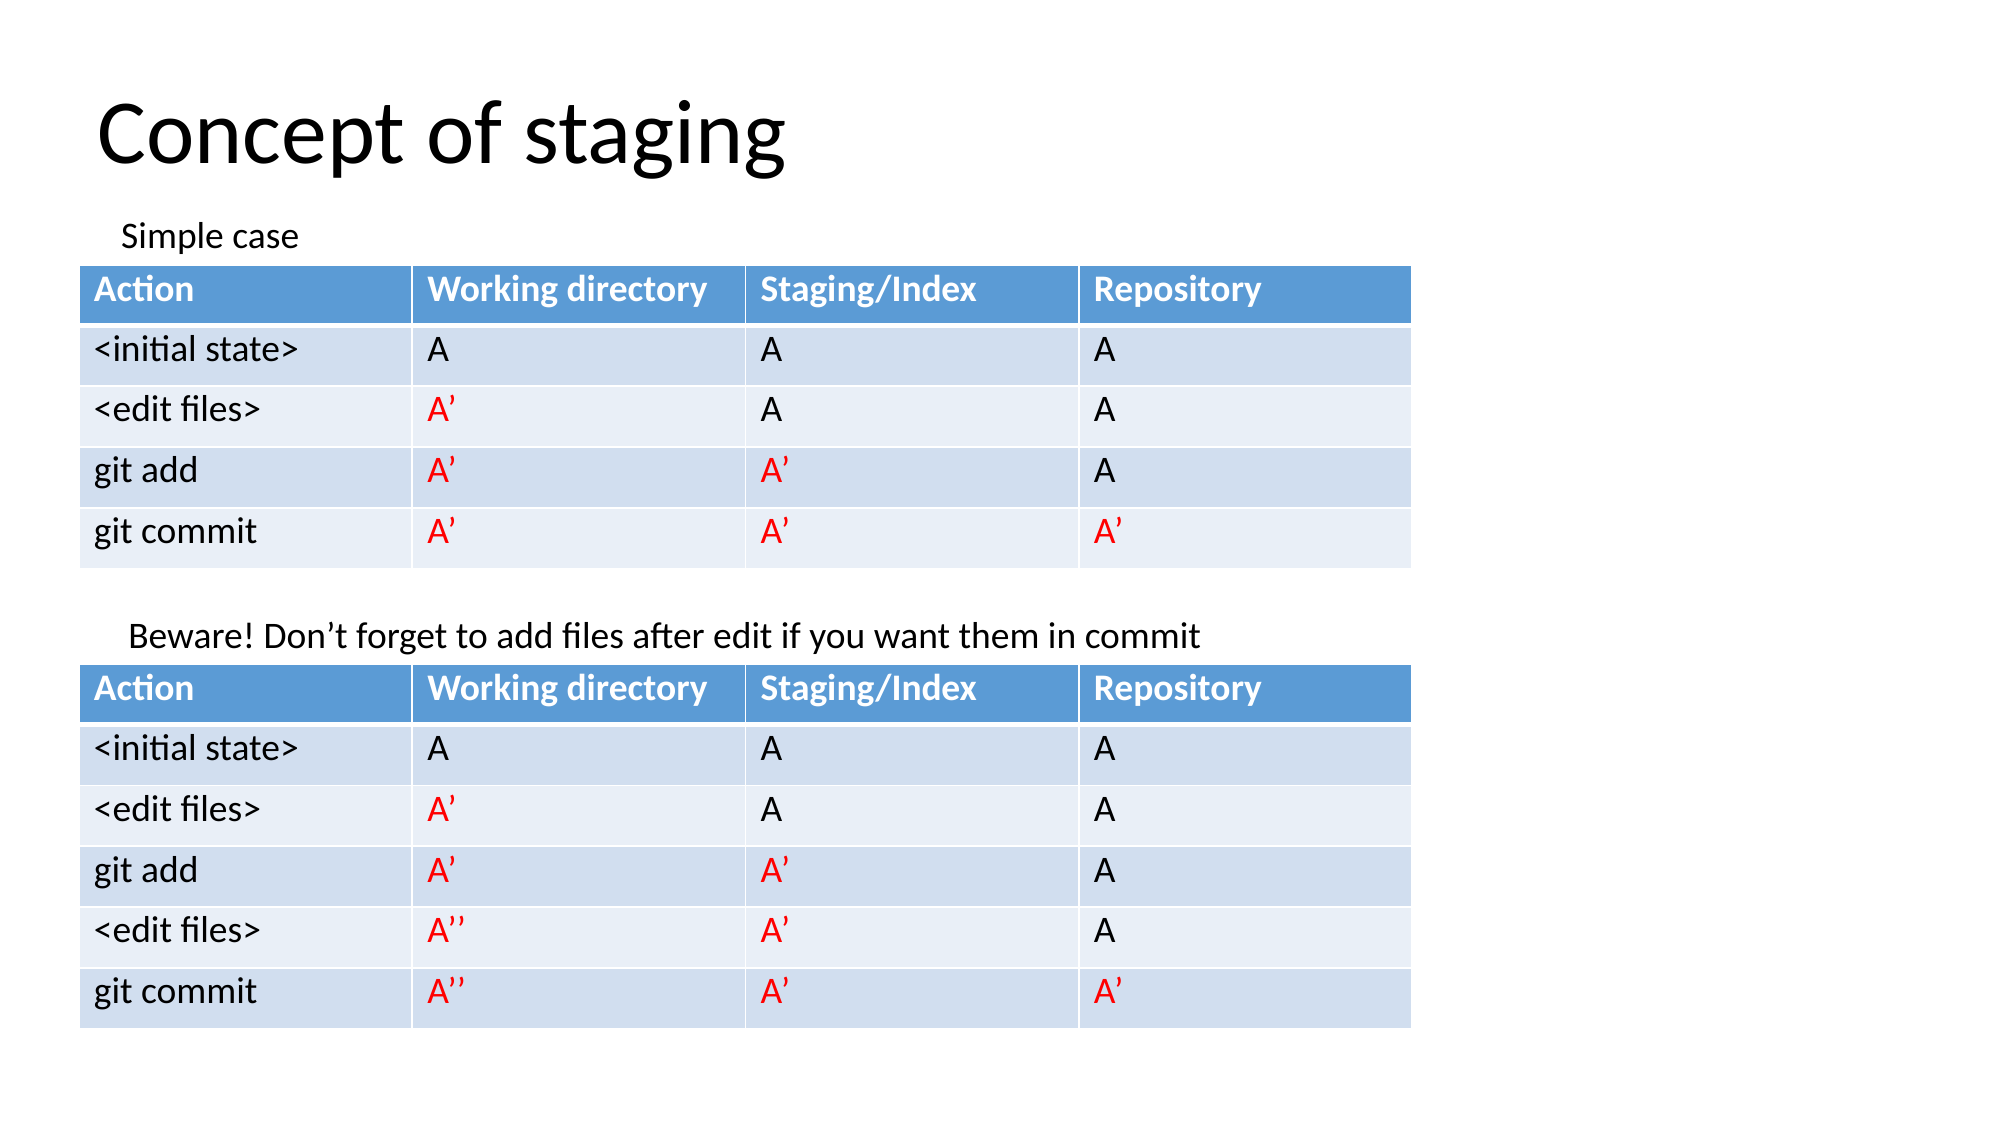

Concept of staging
Simple case
| Action | Working directory | Staging/Index | Repository |
| --- | --- | --- | --- |
| <initial state> | A | A | A |
| <edit files> | A’ | A | A |
| git add | A’ | A’ | A |
| git commit | A’ | A’ | A’ |
Beware! Don’t forget to add files after edit if you want them in commit
| Action | Working directory | Staging/Index | Repository |
| --- | --- | --- | --- |
| <initial state> | A | A | A |
| <edit files> | A’ | A | A |
| git add | A’ | A’ | A |
| <edit files> | A’’ | A’ | A |
| git commit | A’’ | A’ | A’ |